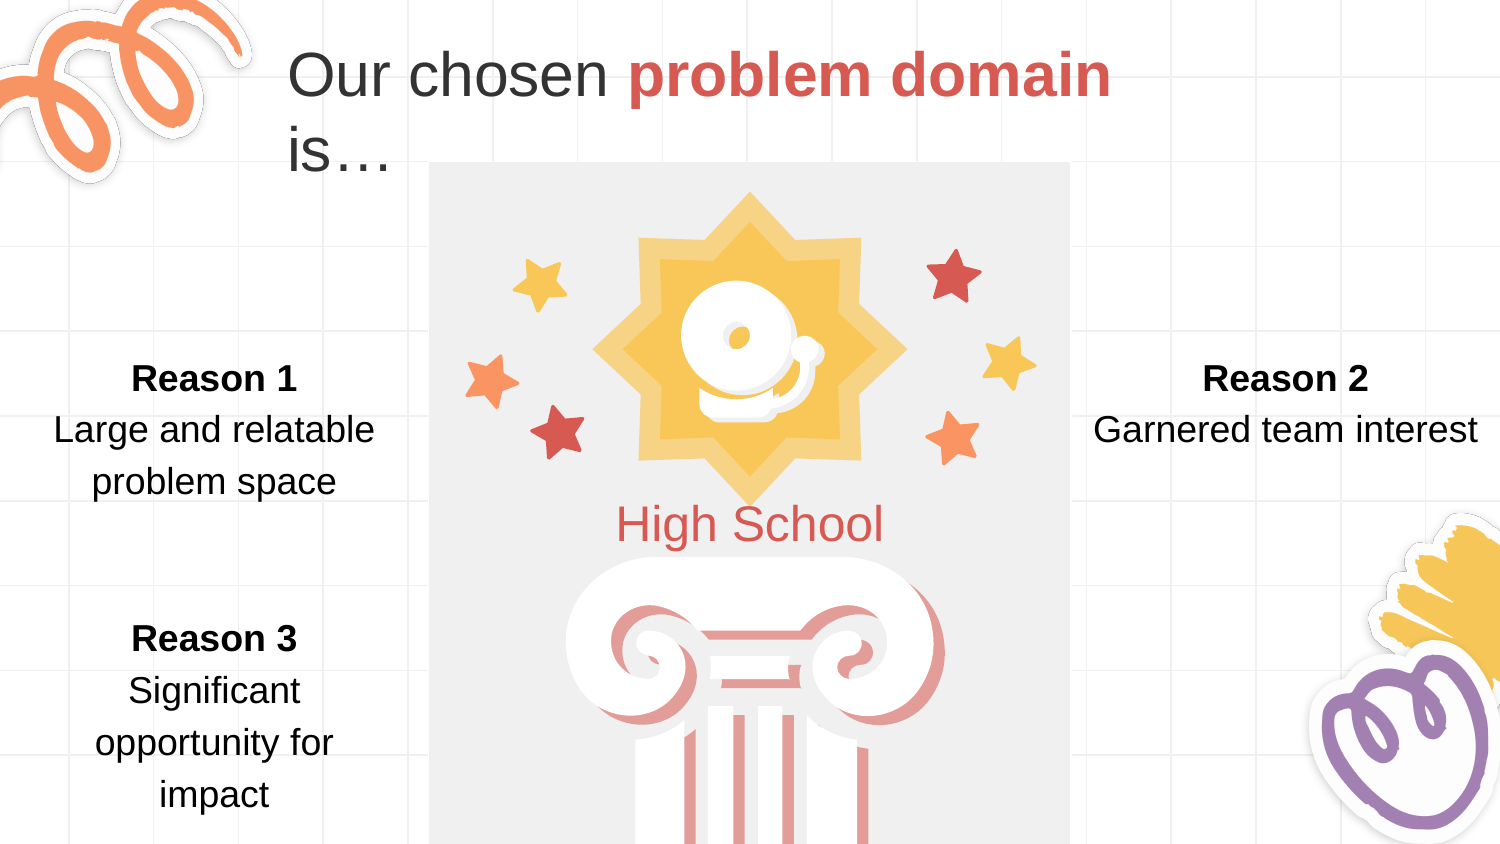

Our chosen problem domain is…

Reason 1
Large and relatable problem space
Reason 2
Garnered team interest

High School

Reason 3
Significant opportunity for impact